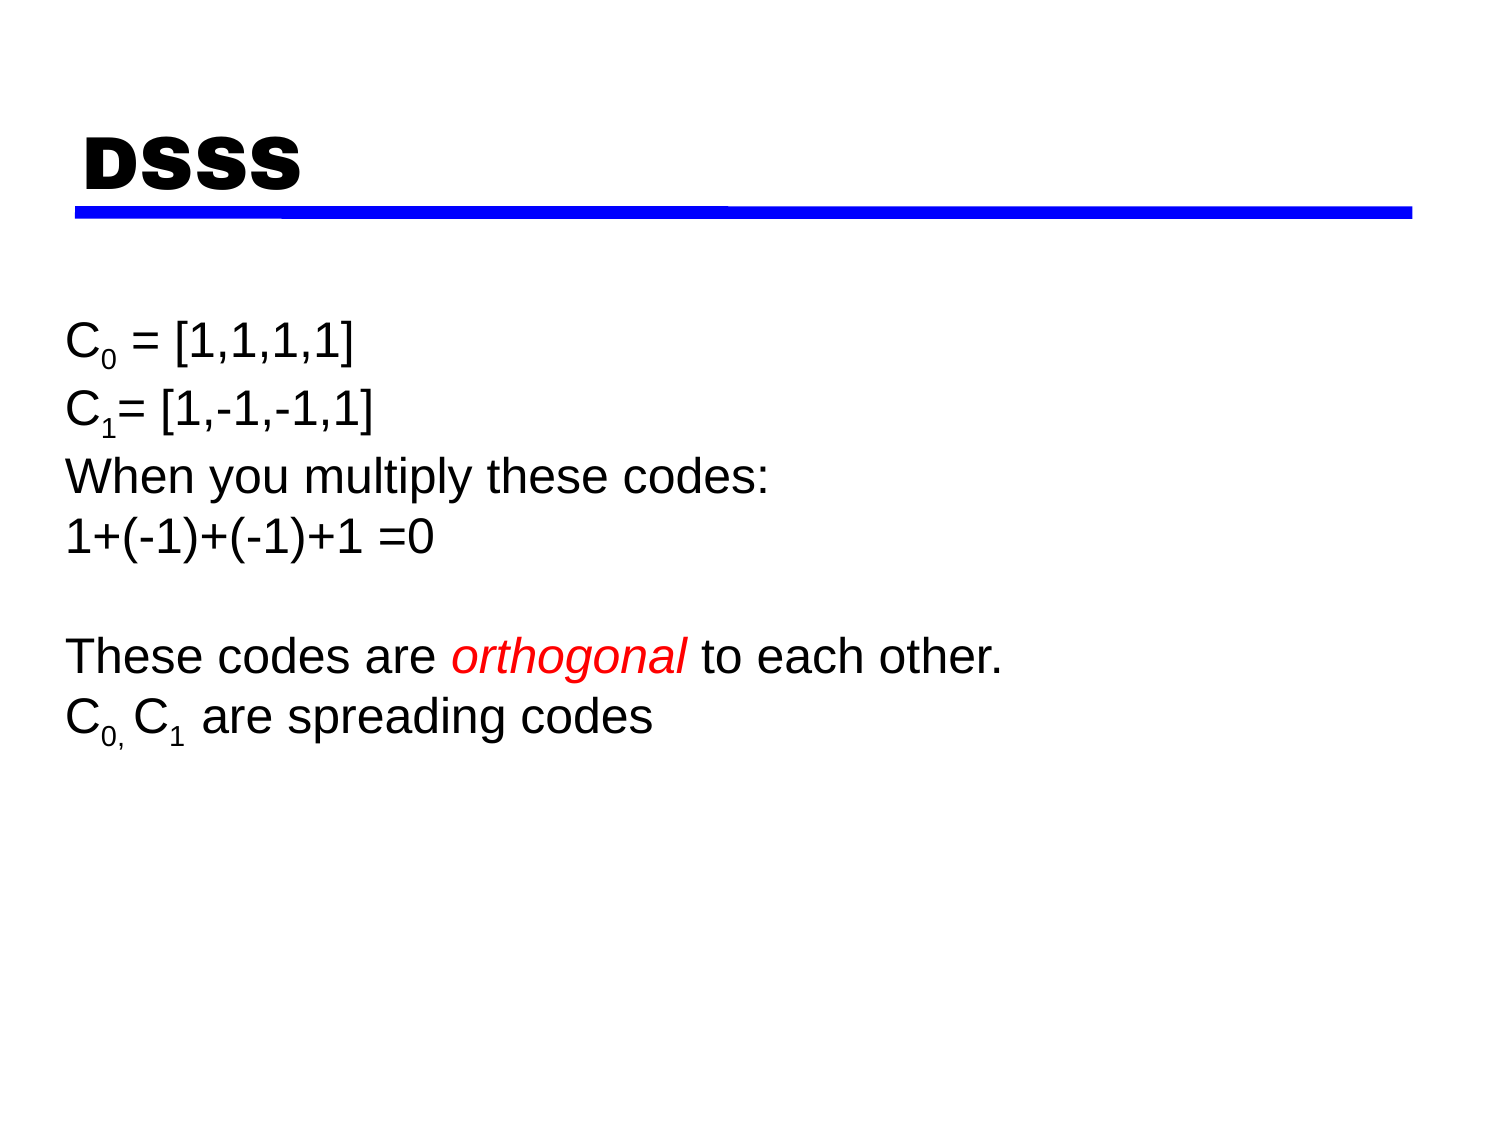

# DSSS
C0 = [1,1,1,1]
C1= [1,-1,-1,1]
When you multiply these codes:
1+(-1)+(-1)+1 =0

These codes are orthogonal to each other.
C0, C1  are spreading codes